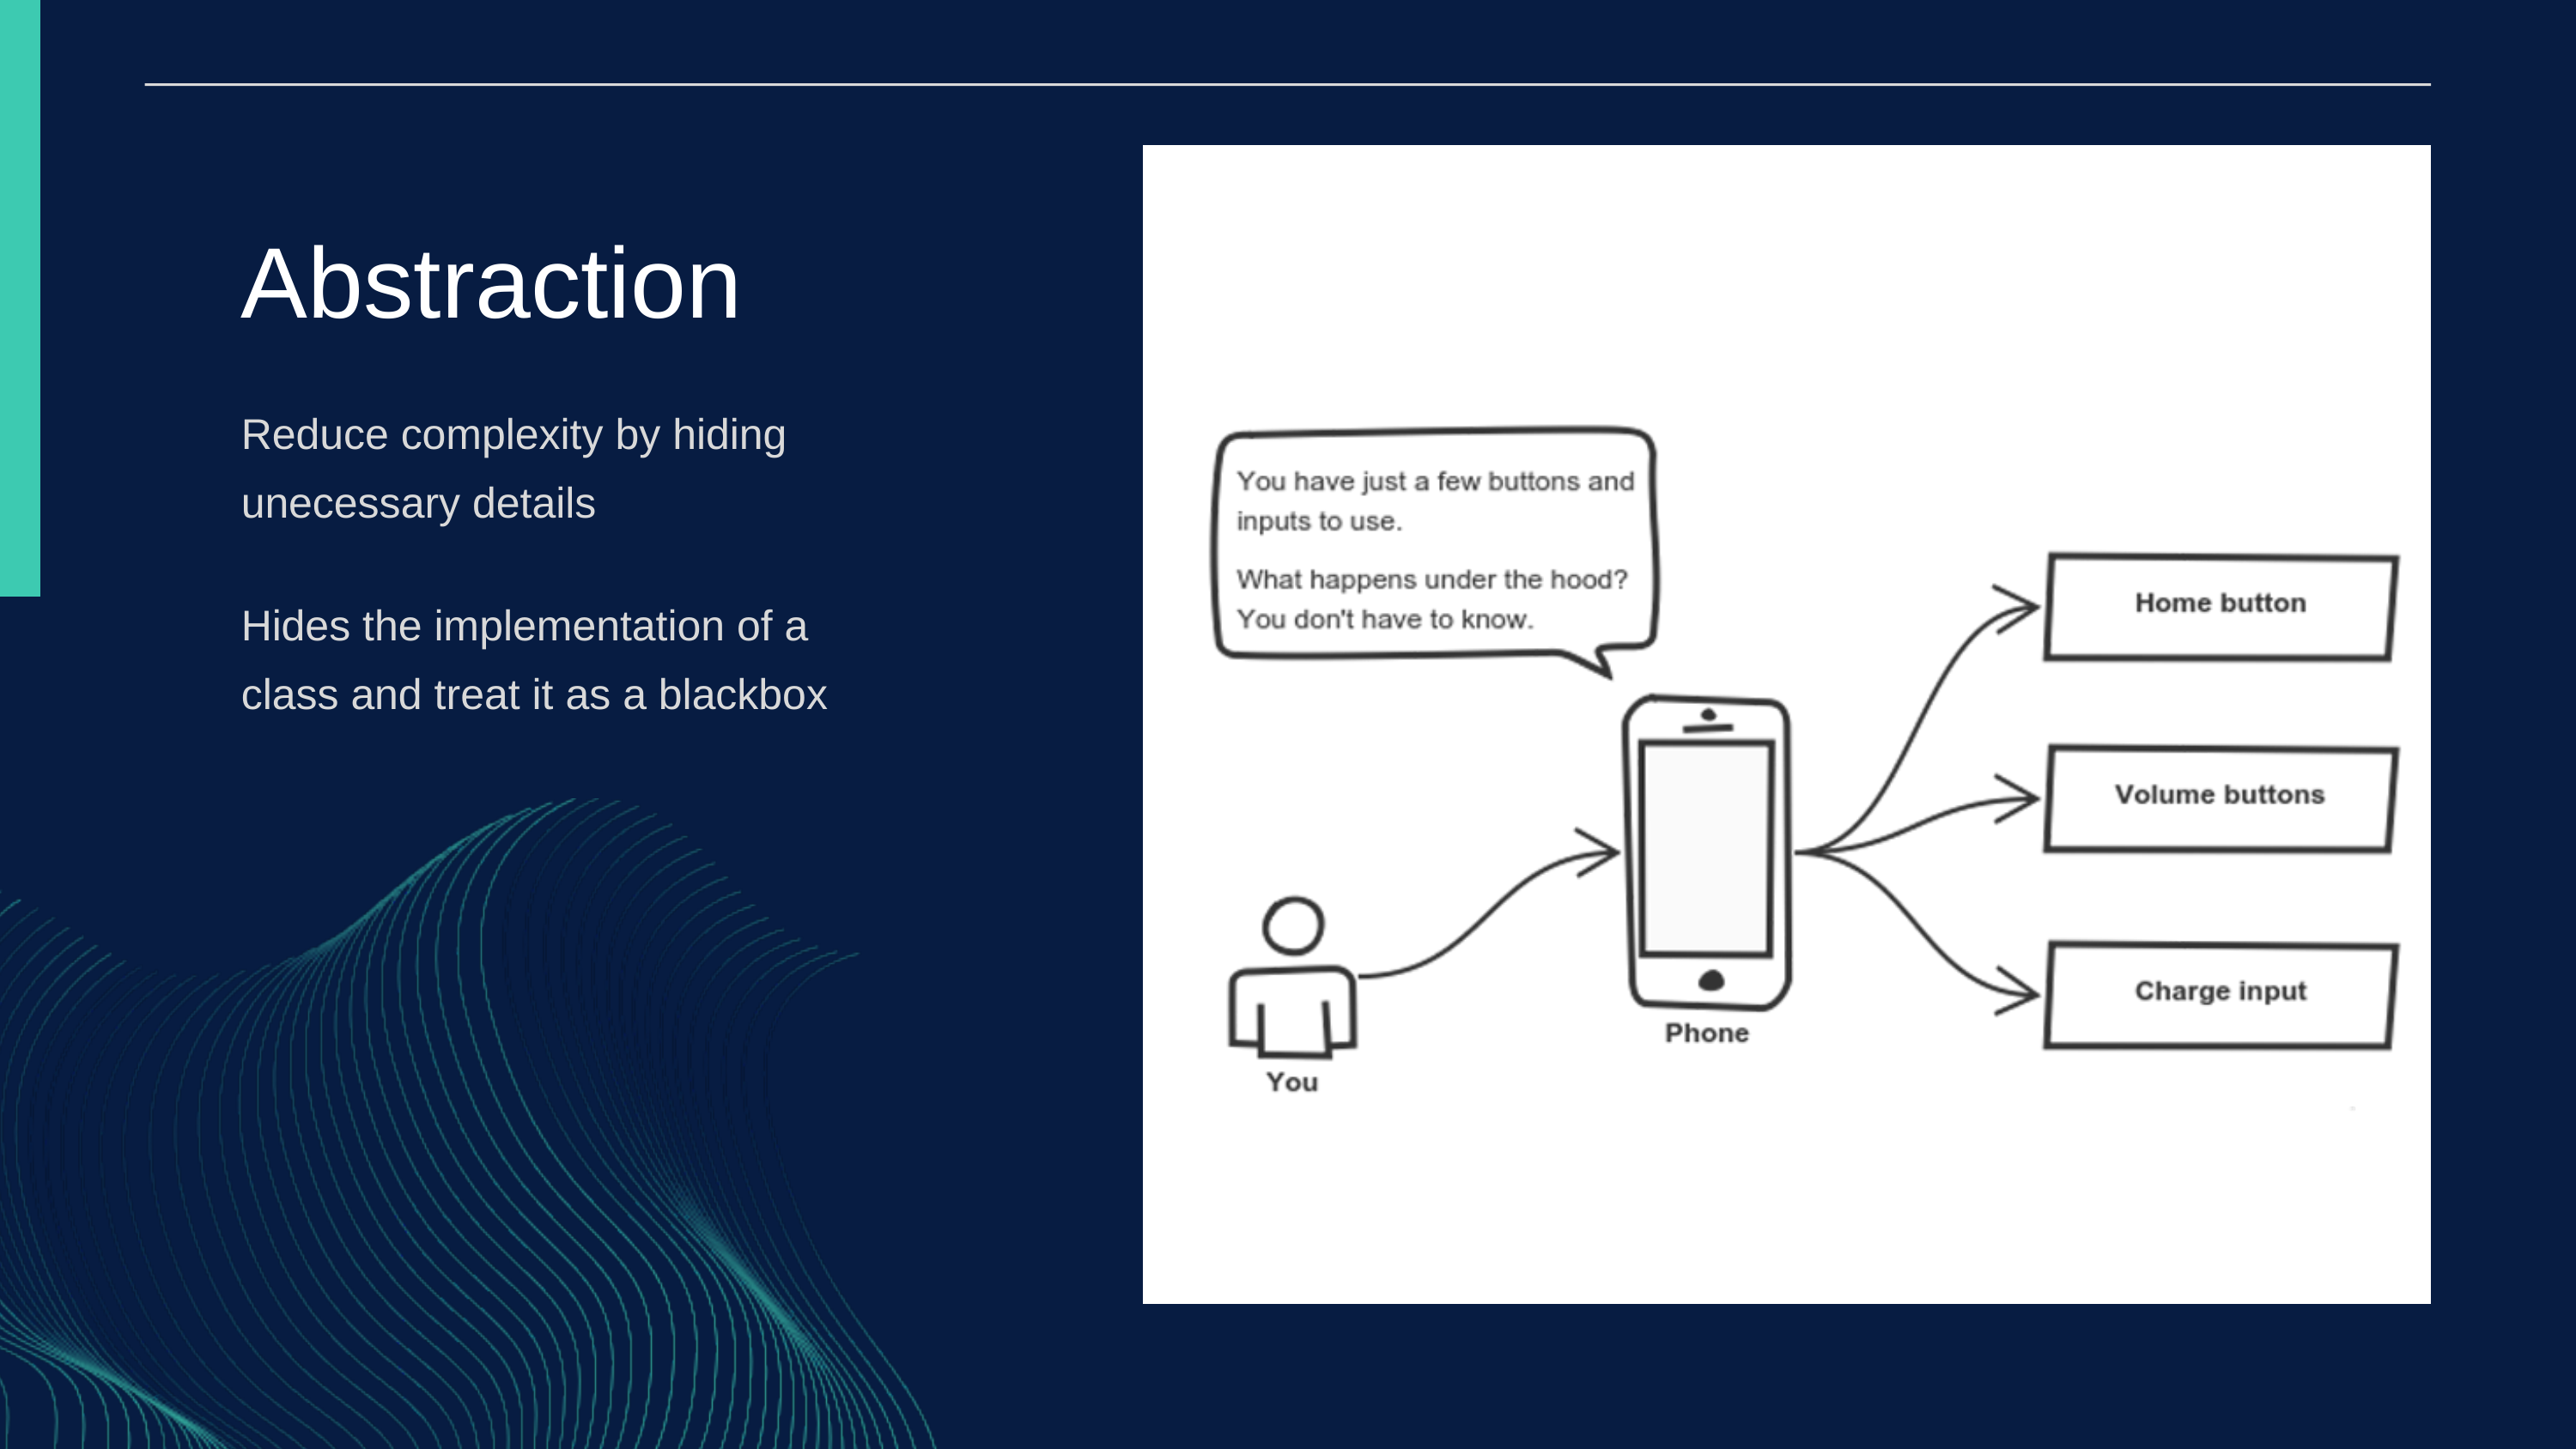

Abstraction

Reduce complexity by hiding unecessary details
Hides the implementation of a class and treat it as a blackbox